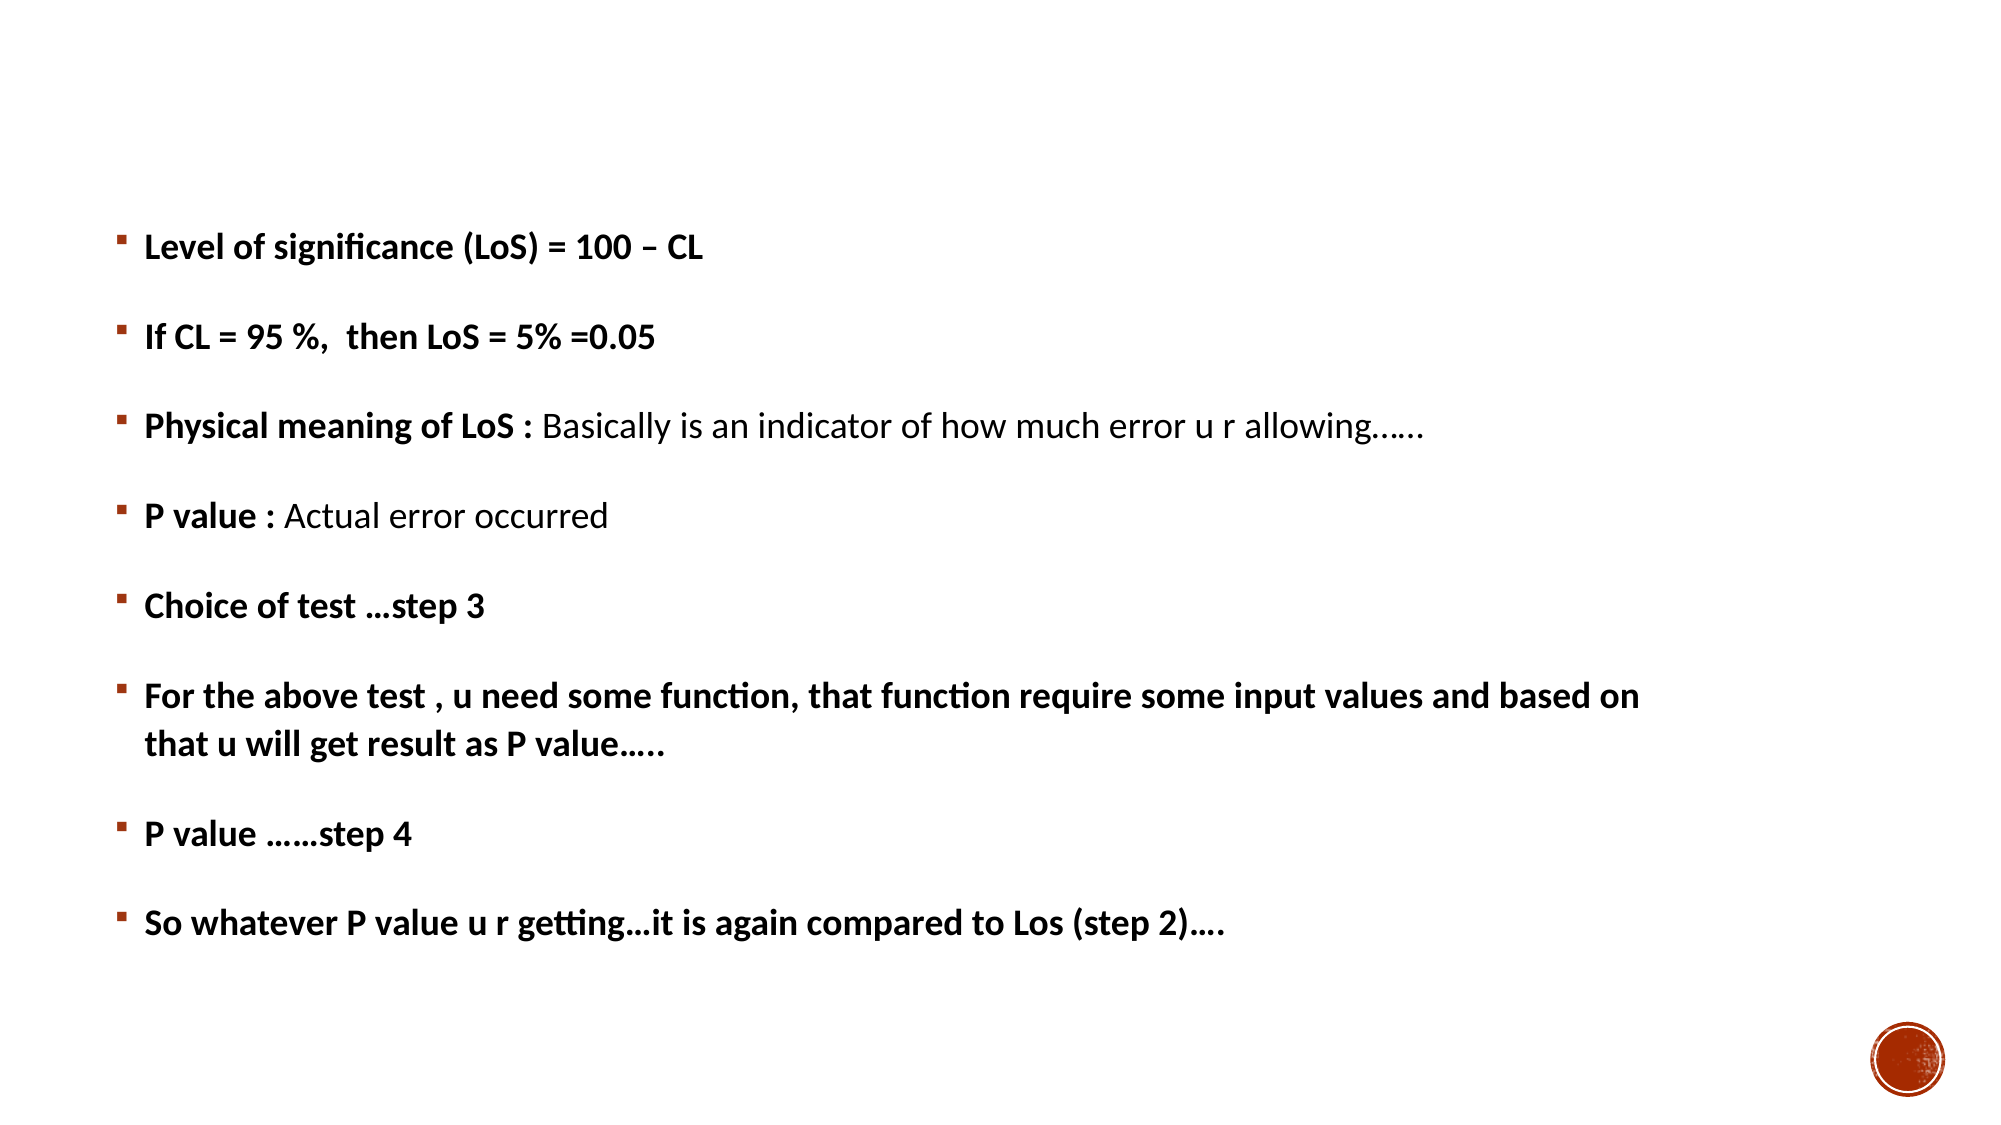

#
Level of significance (LoS) = 100 – CL
If CL = 95 %,  then LoS = 5% =0.05
Physical meaning of LoS : Basically is an indicator of how much error u r allowing……
P value : Actual error occurred
Choice of test …step 3
For the above test , u need some function, that function require some input values and based on that u will get result as P value…..
P value ……step 4
So whatever P value u r getting…it is again compared to Los (step 2)….